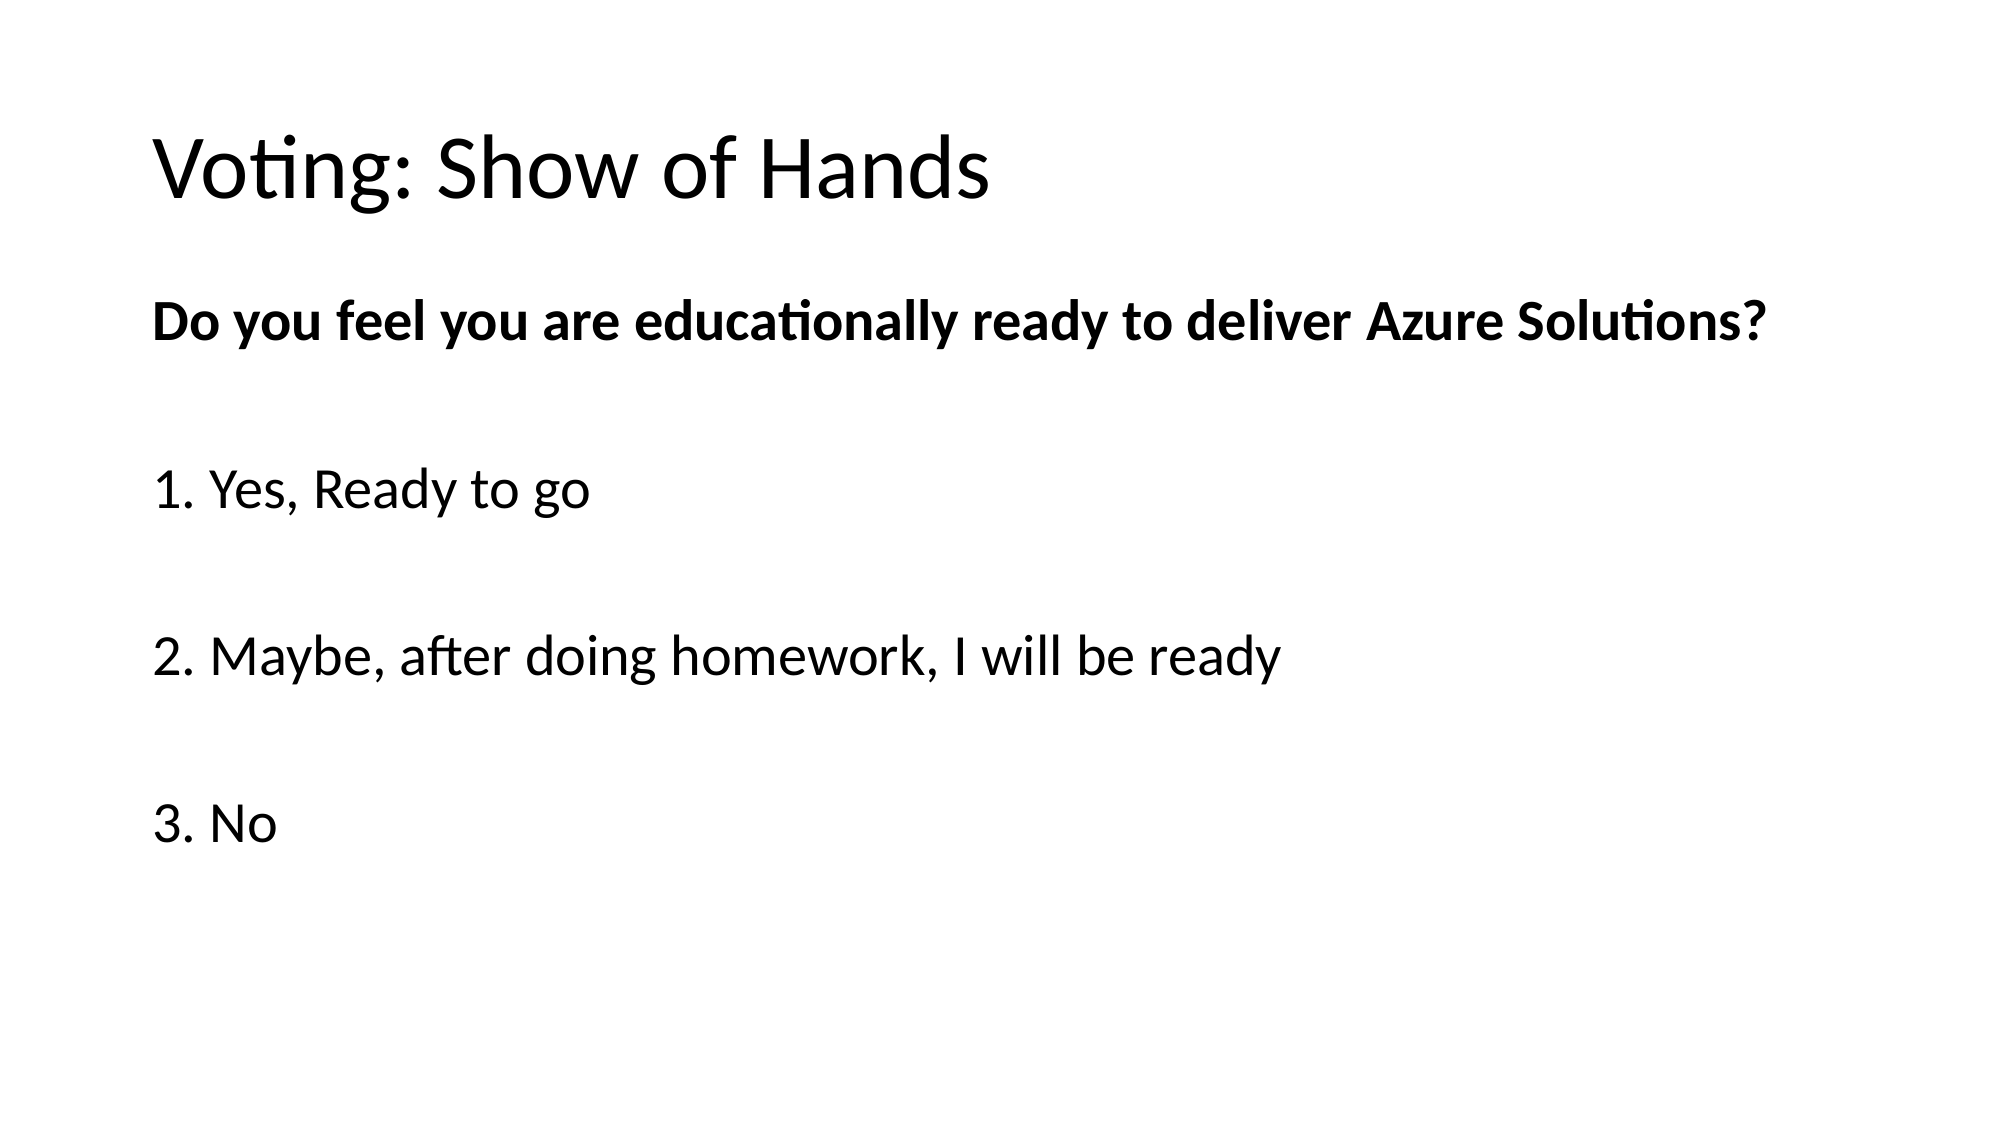

# Voting: Show of Hands
Do you feel you are educationally ready to deliver Azure Solutions?

1. Yes, Ready to go

2. Maybe, after doing homework, I will be ready

3. No